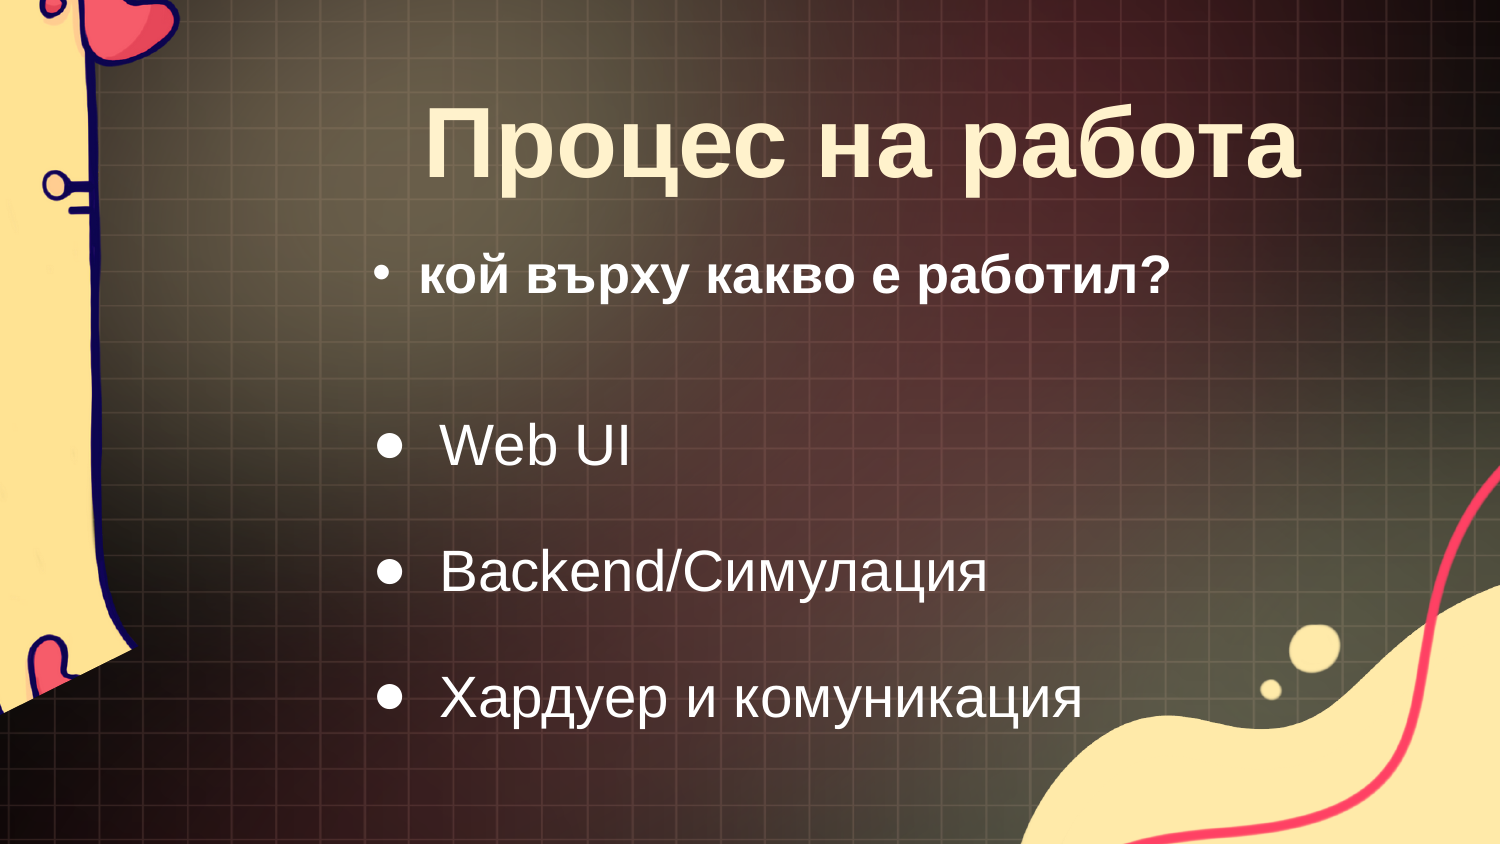

Процес на работа
кой върху какво е работил?
Web UI
Backend/Симулация
Хардуер и комуникация